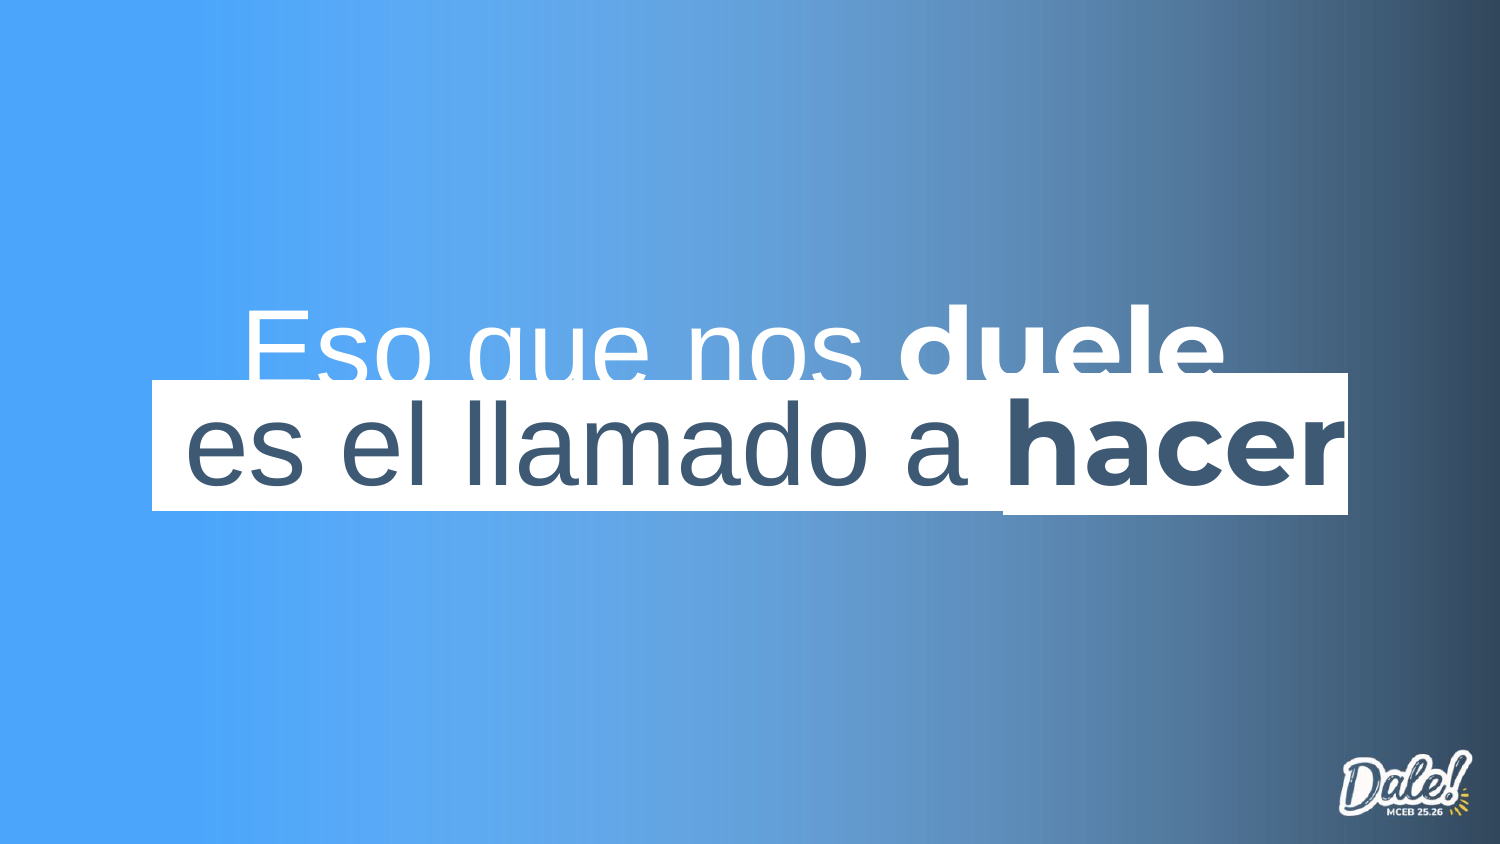

Eso que nos duele,
 es el llamado a hacer